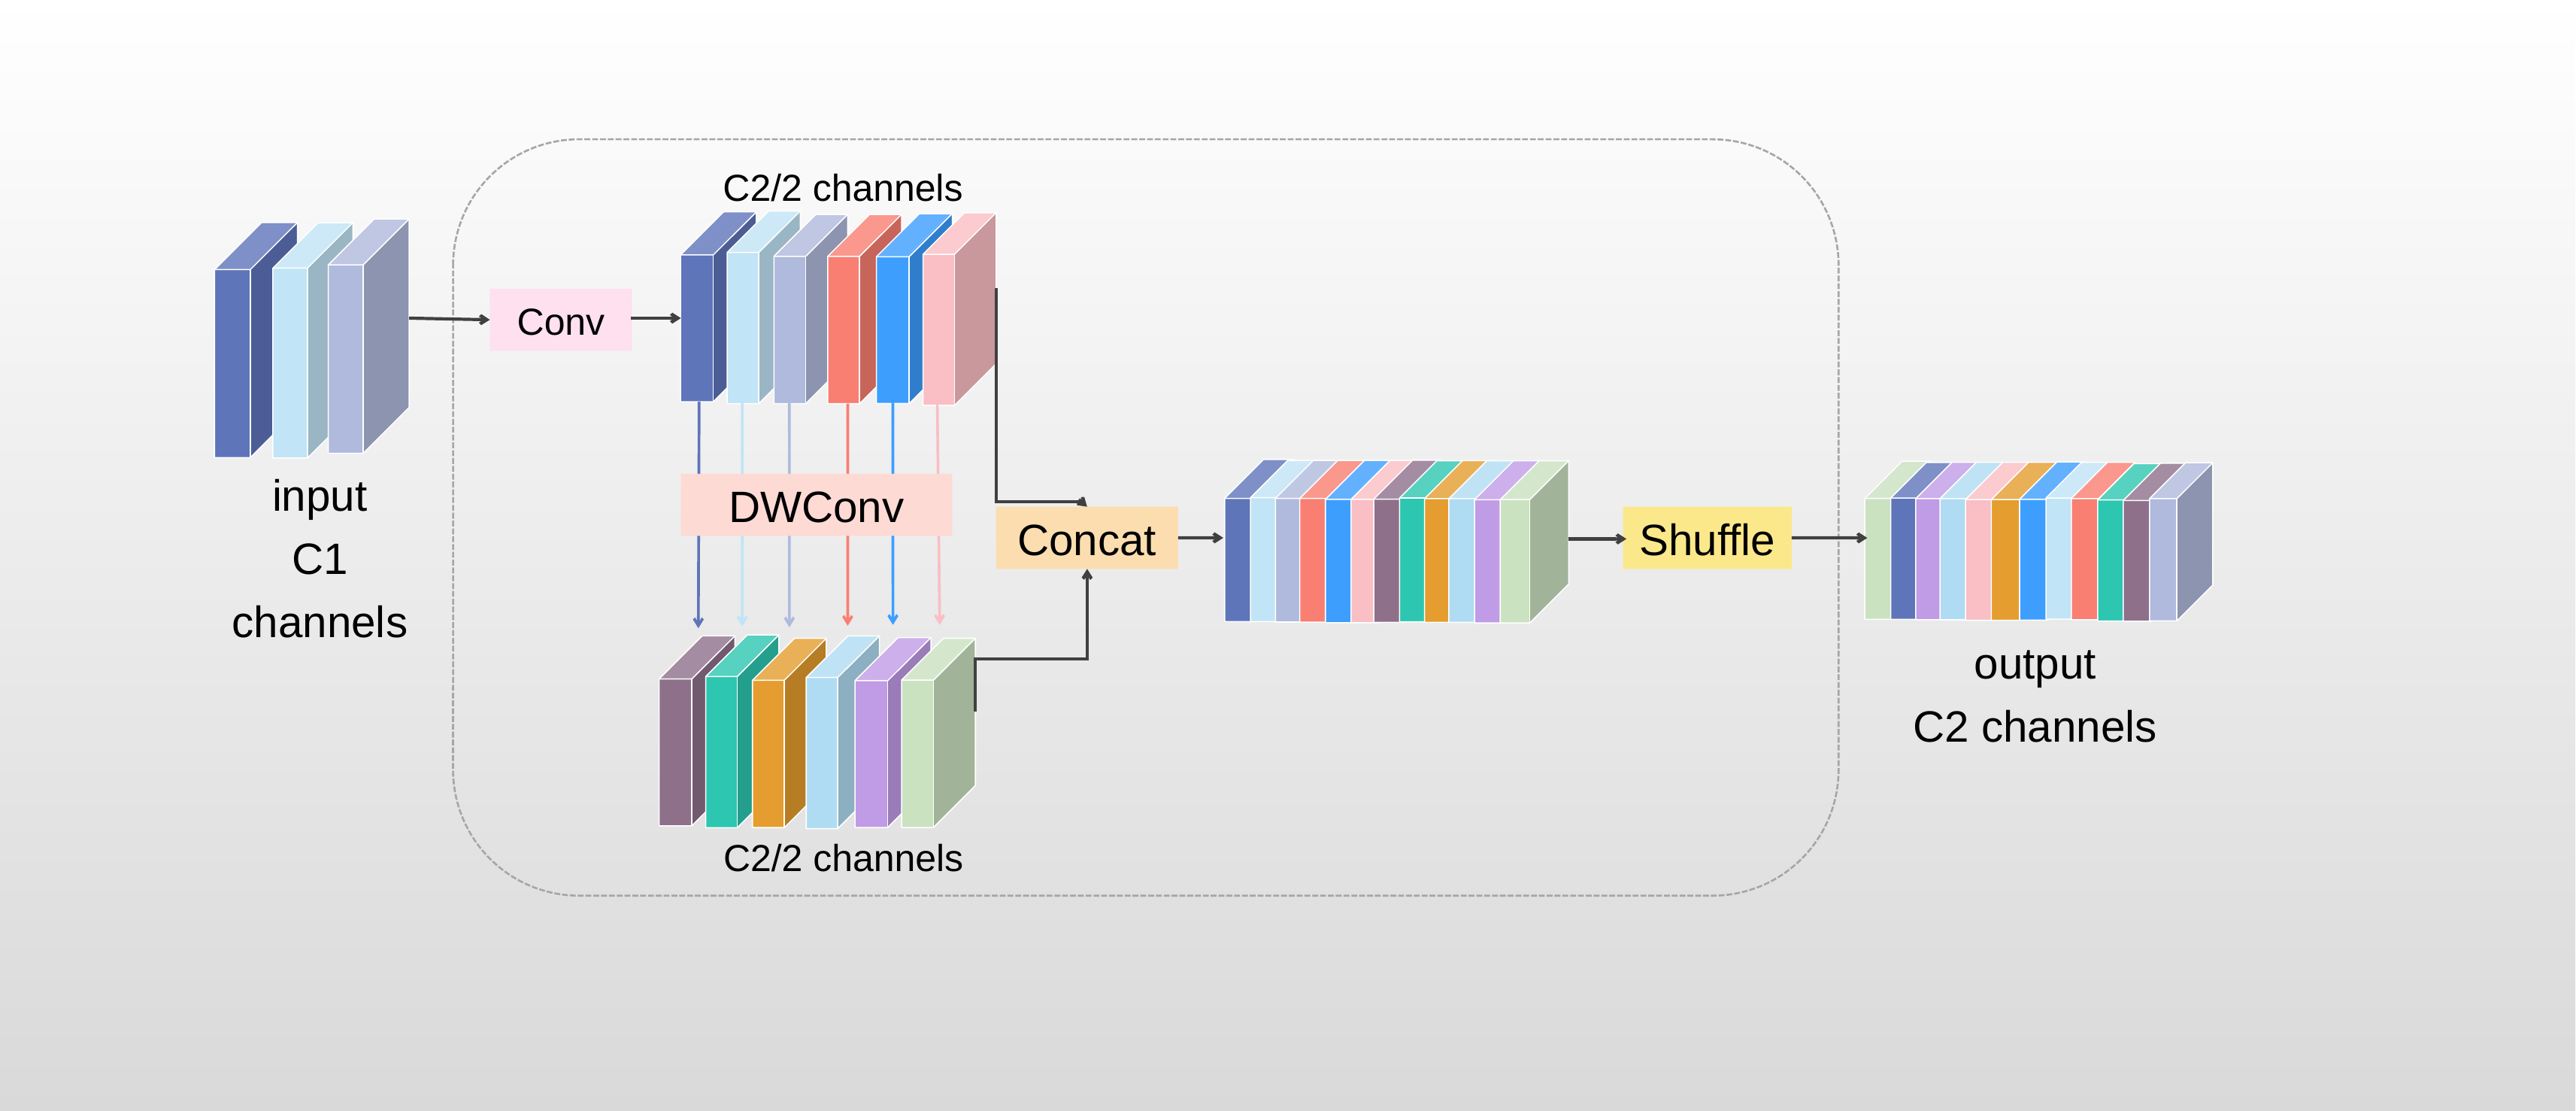

C2/2 channels

Conv
input
C1 channels

DWConv
Concat
Shuffle
output
C2 channels

C2/2 channels